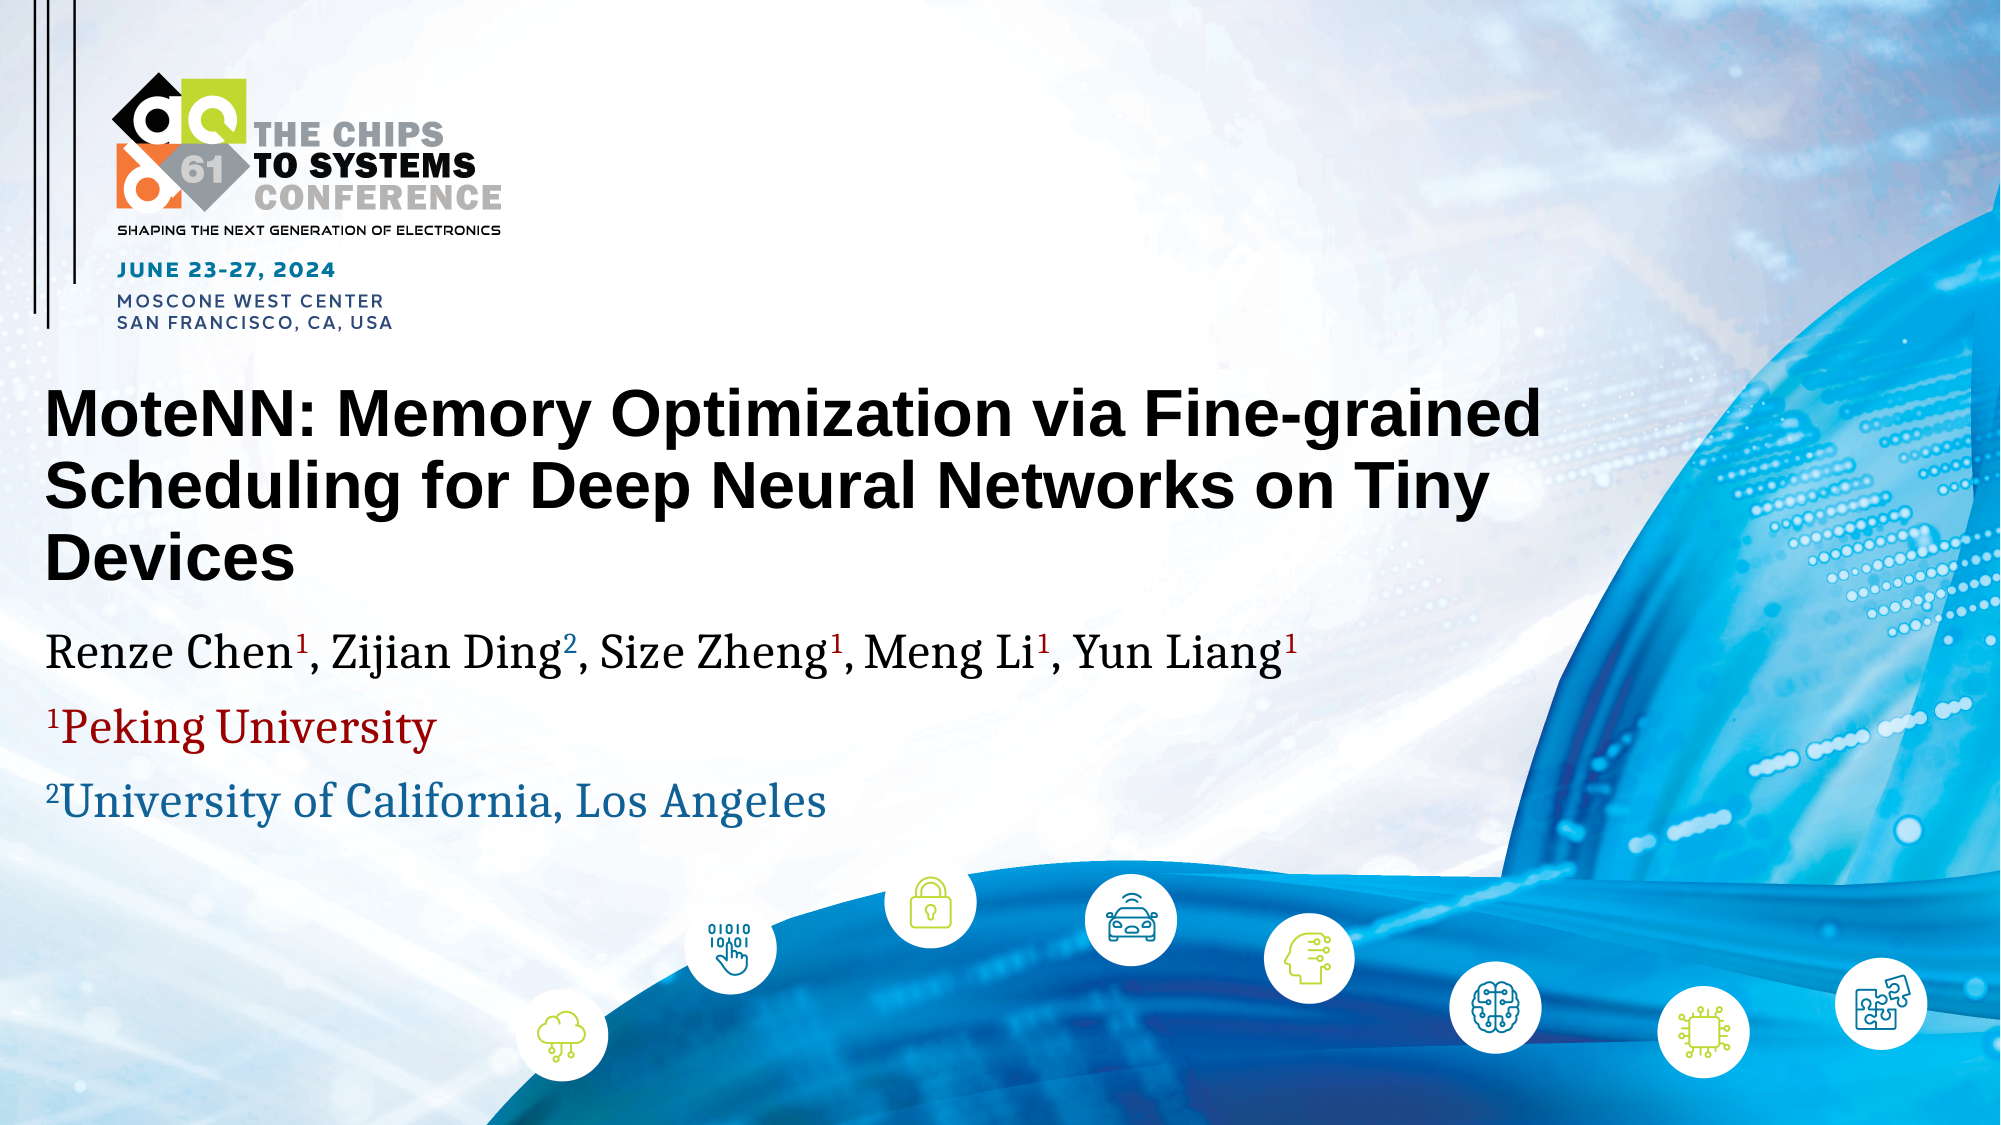

# MoteNN: Memory Optimization via Fine-grained Scheduling for Deep Neural Networks on Tiny Devices
Renze Chen1, Zijian Ding2, Size Zheng1, Meng Li1, Yun Liang1
1Peking University
2University of California, Los Angeles